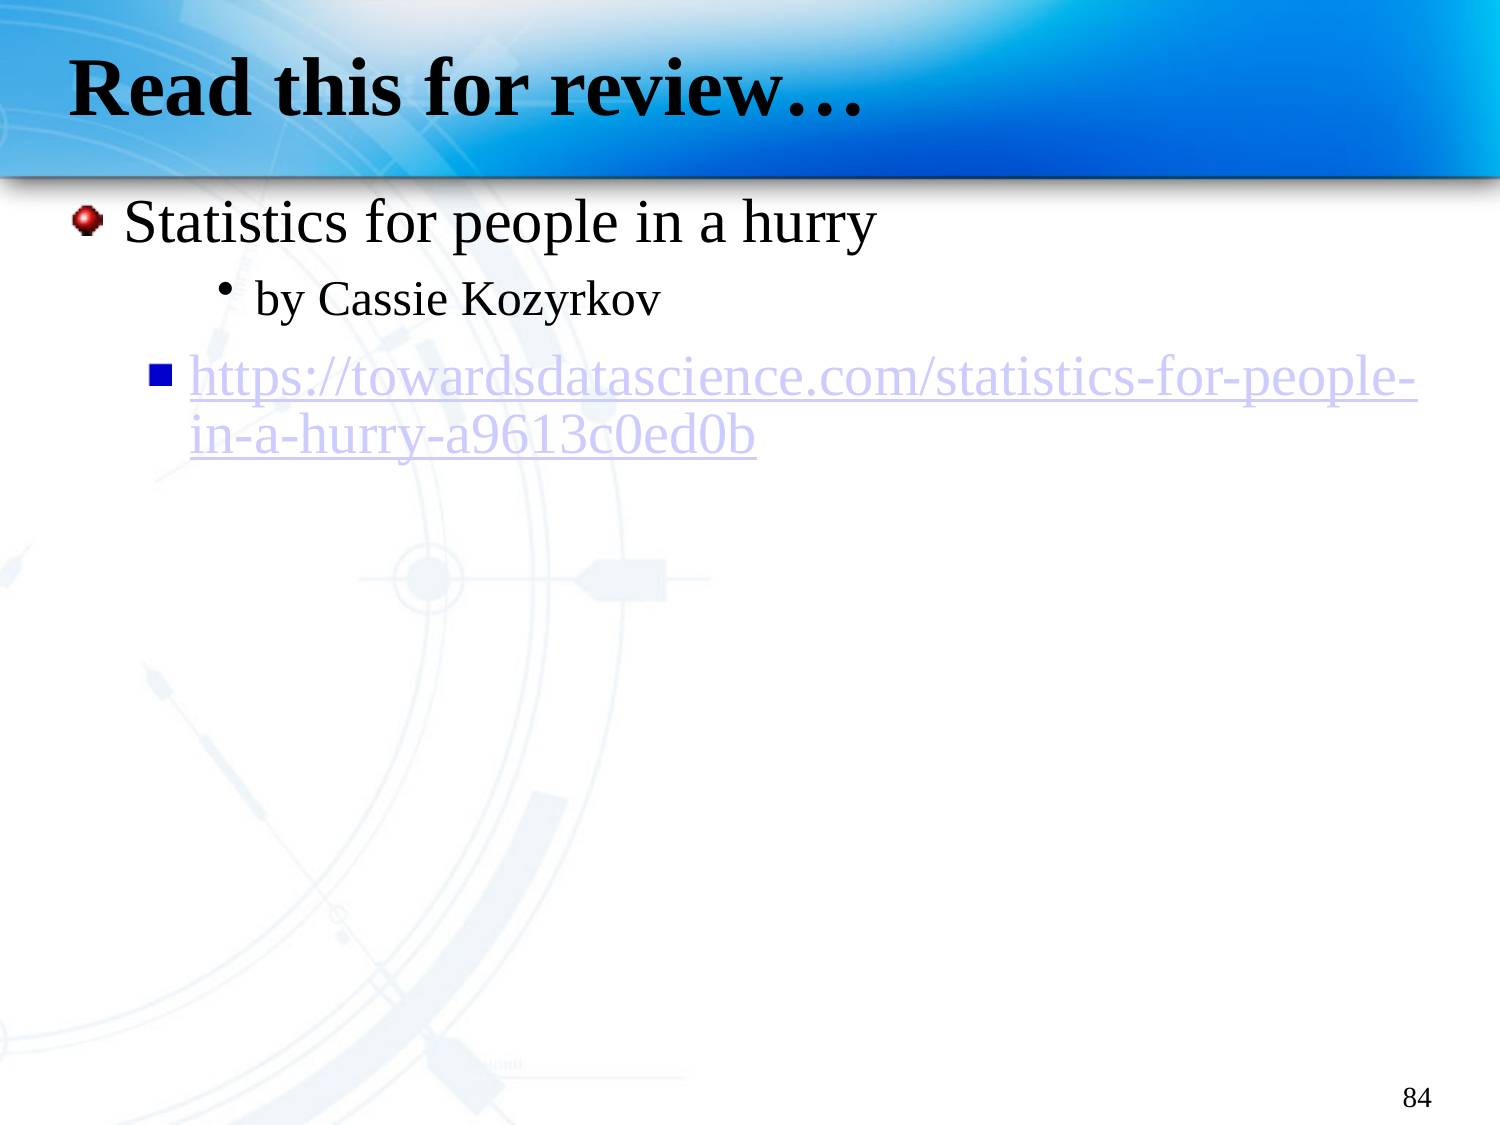

# Read this for review…
Statistics for people in a hurry
by Cassie Kozyrkov
https://towardsdatascience.com/statistics-for-people-in-a-hurry-a9613c0ed0b

84